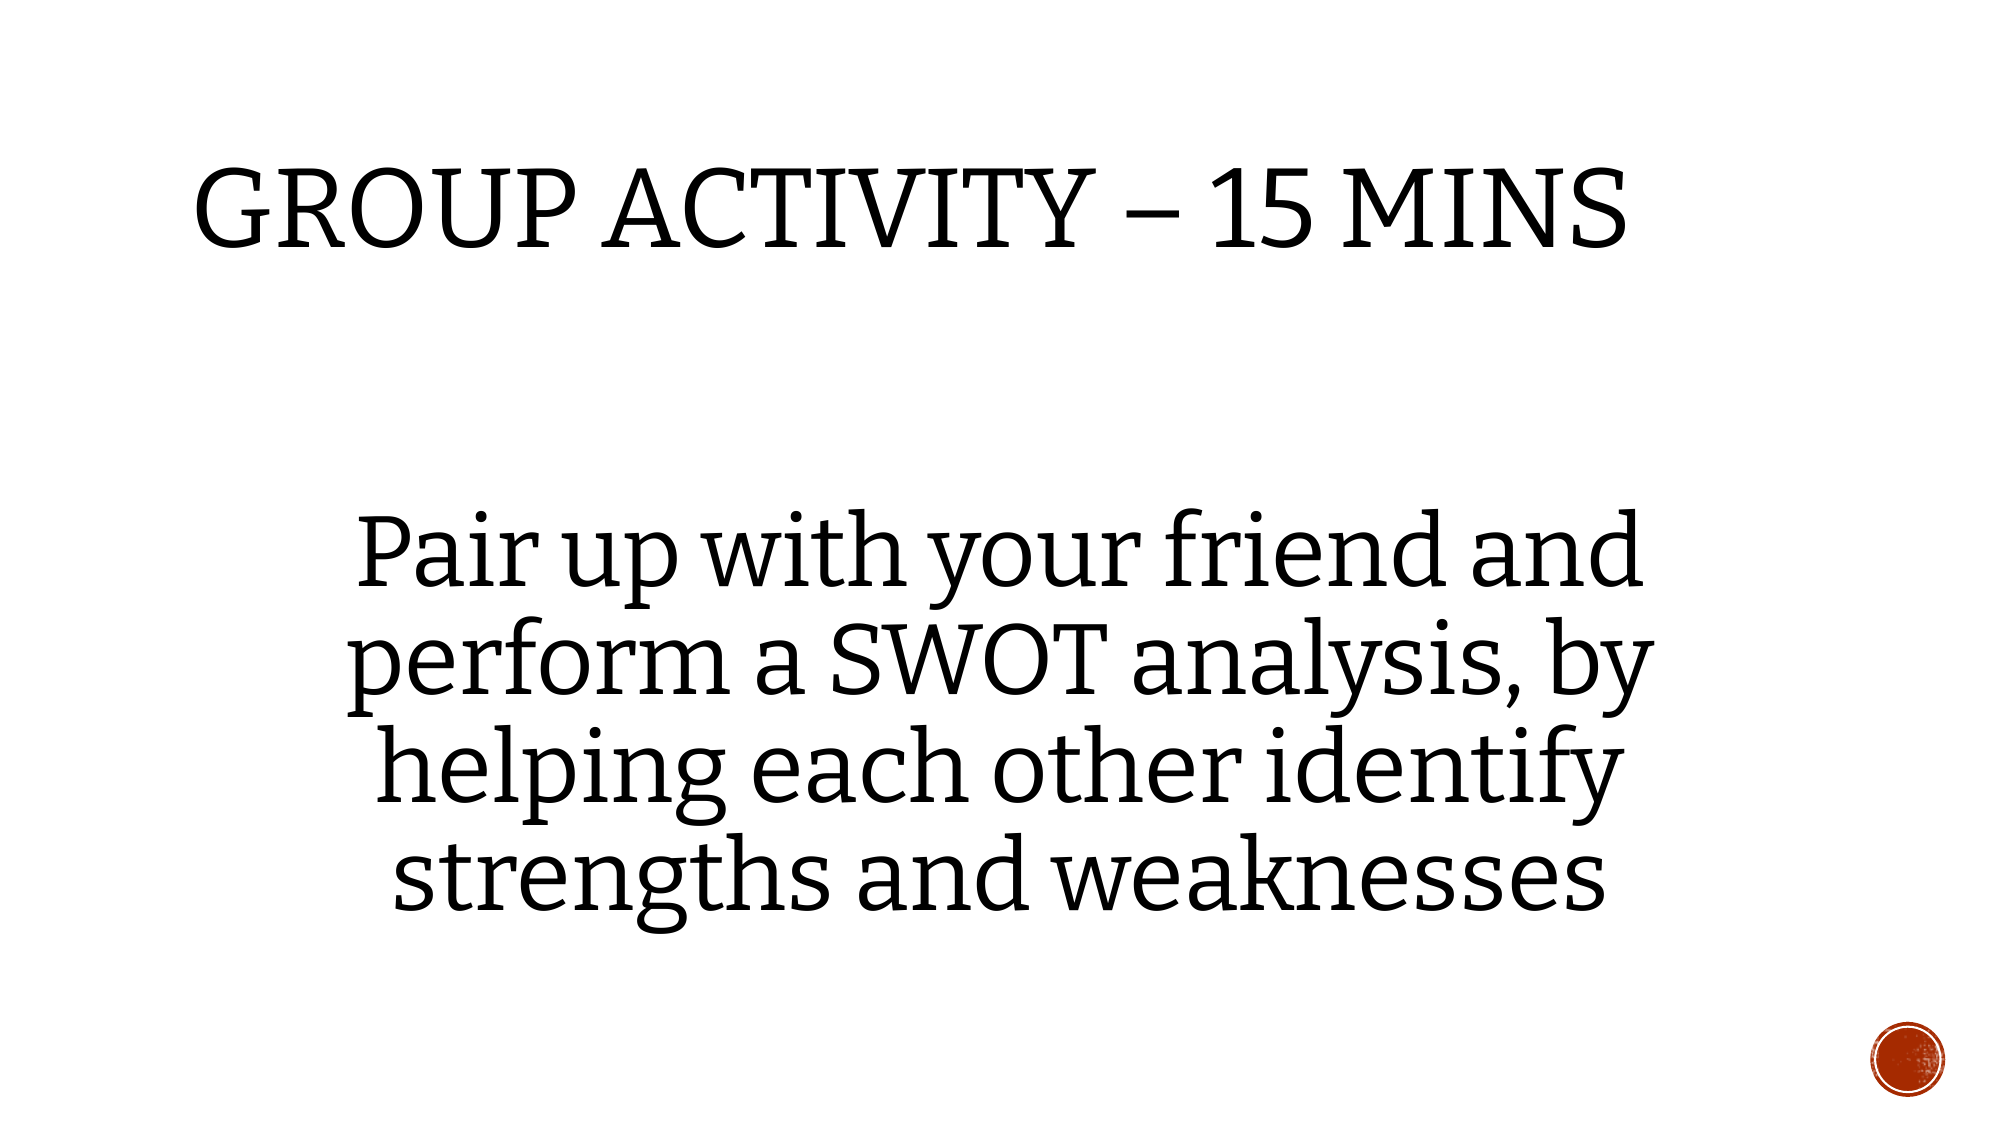

# Group activity – 15 mins

Pair up with your friend and perform a SWOT analysis, by helping each other identify strengths and weaknesses